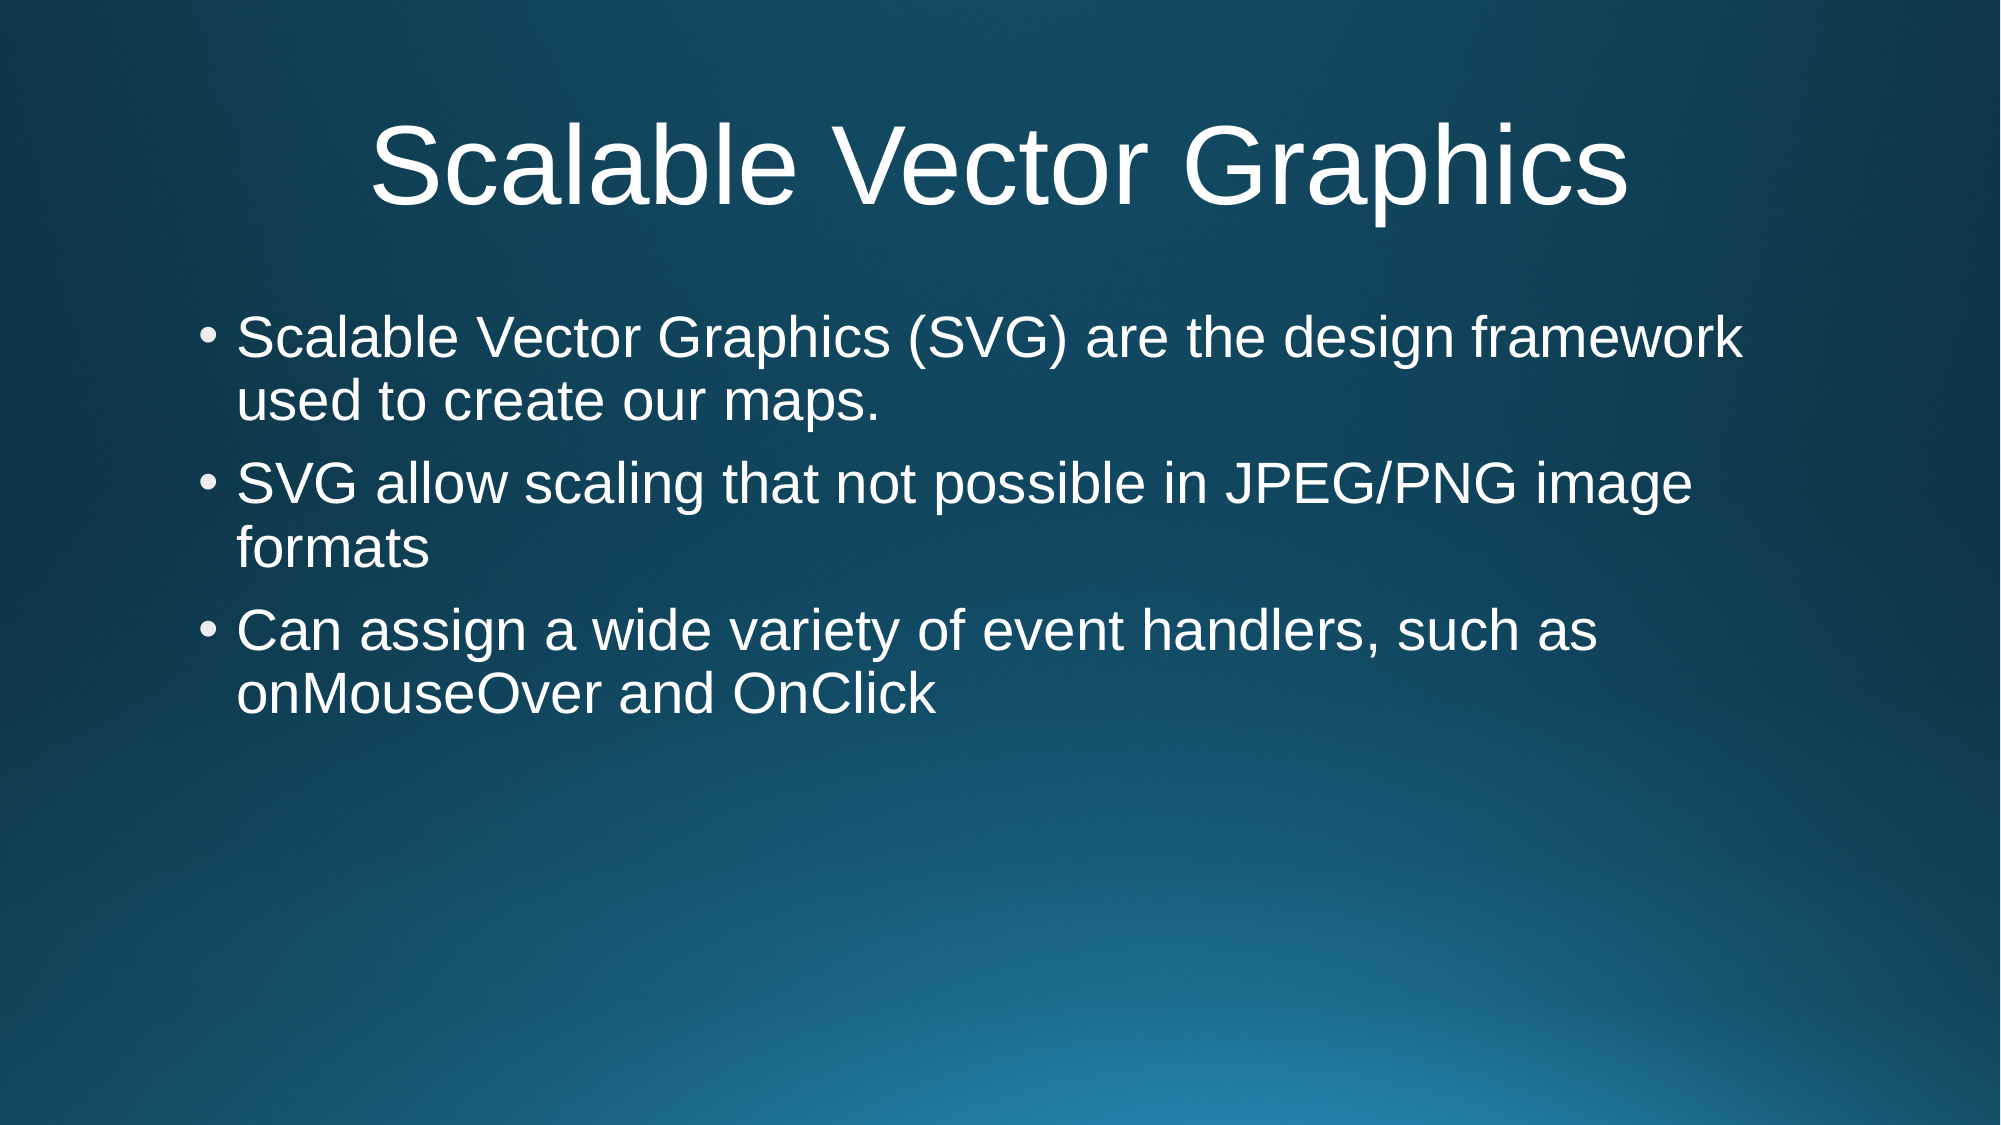

# Scalable Vector Graphics
Scalable Vector Graphics (SVG) are the design framework used to create our maps.
SVG allow scaling that not possible in JPEG/PNG image formats
Can assign a wide variety of event handlers, such as onMouseOver and OnClick